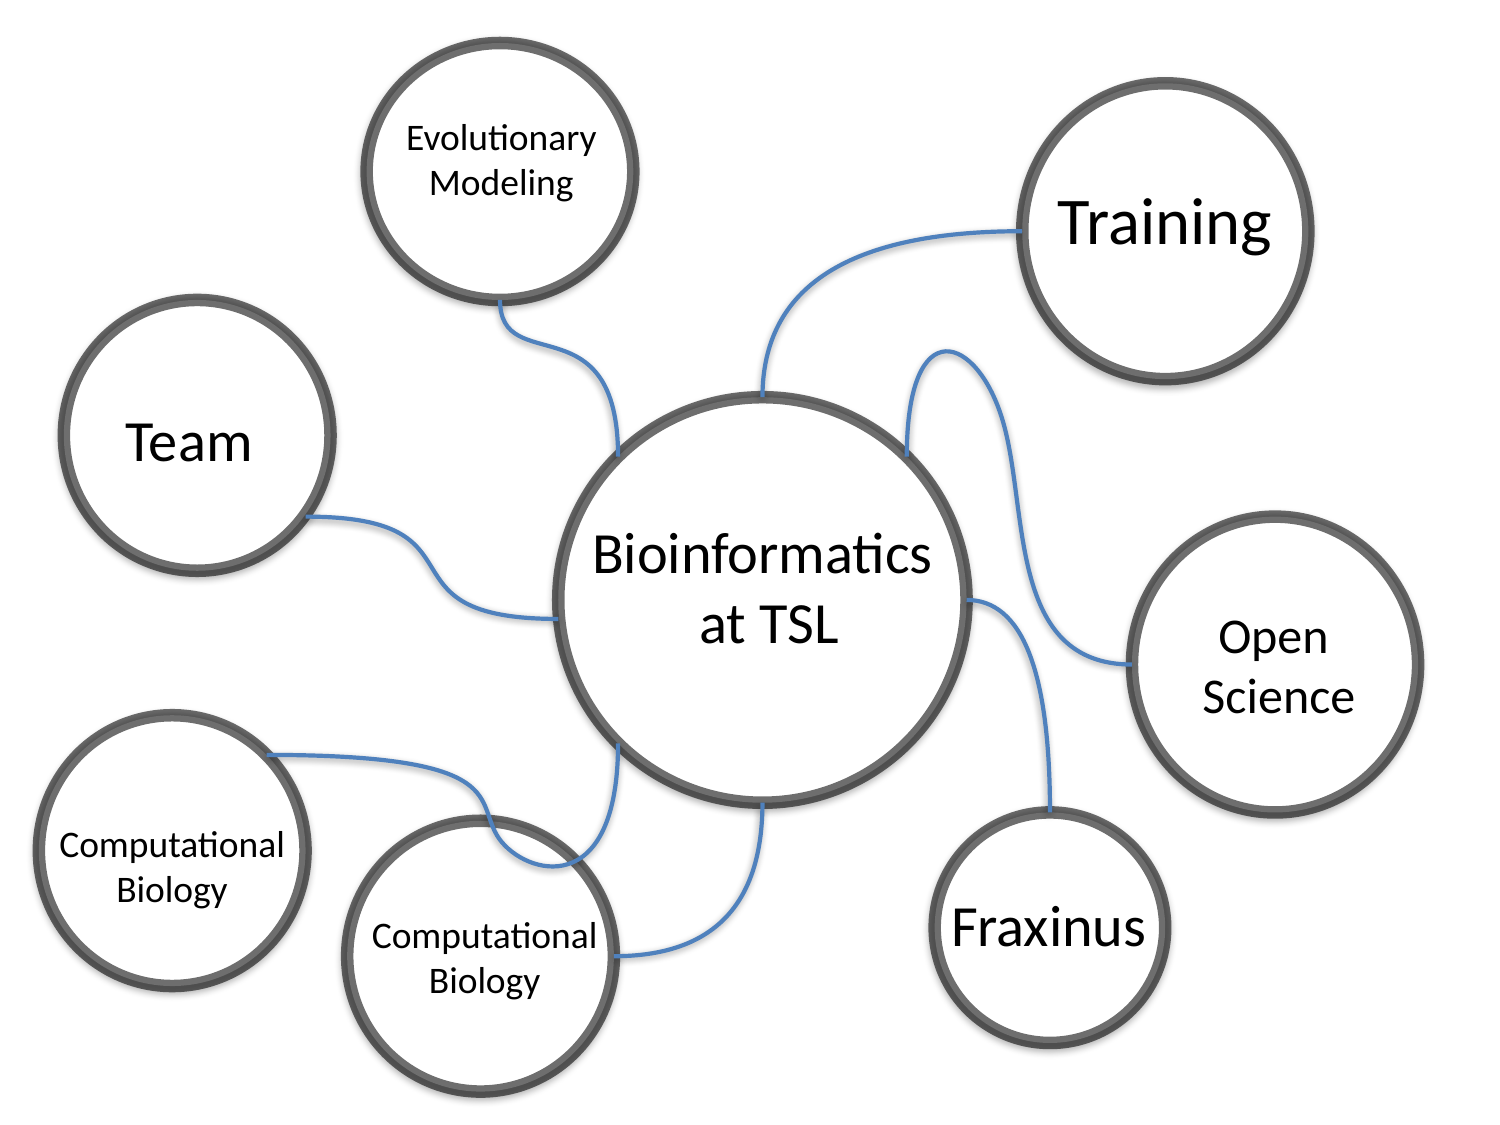

Evolutionary Modeling
Training

Team

Bioinformatics
 at TSL

Open
Science

Computational
Biology

Fraxinus
Computational Biology